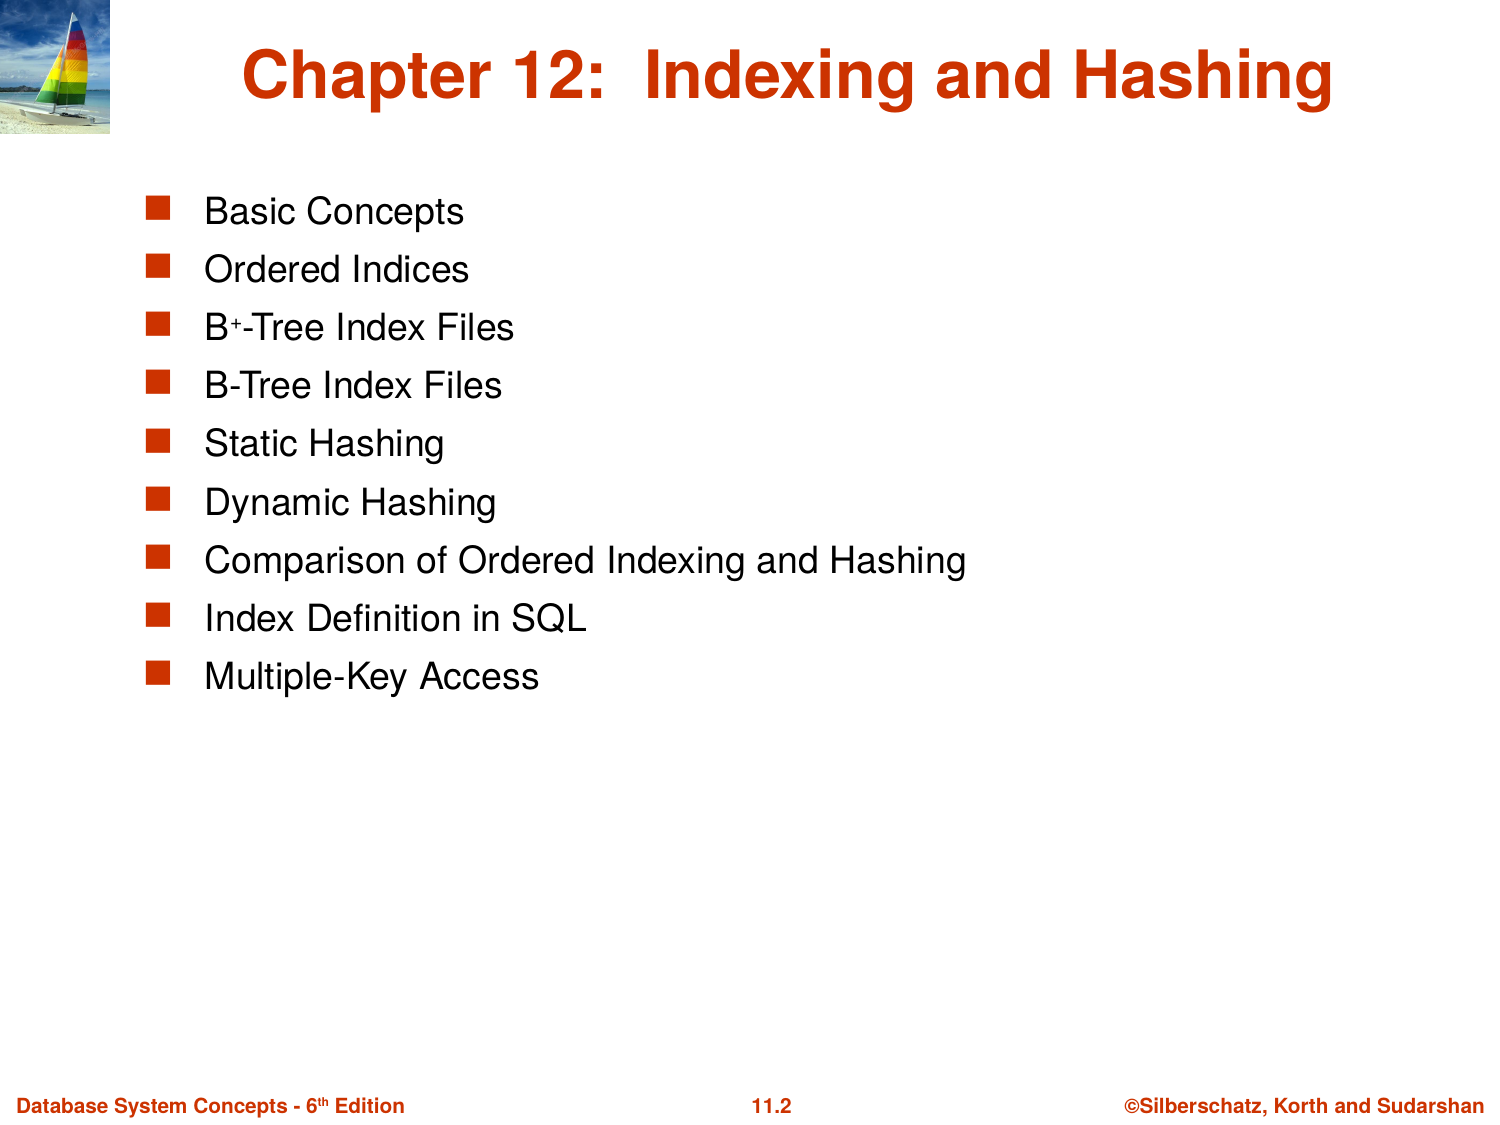

# Chapter 12:  Indexing and Hashing
Basic Concepts
Ordered Indices
B+-Tree Index Files
B-Tree Index Files
Static Hashing
Dynamic Hashing
Comparison of Ordered Indexing and Hashing
Index Definition in SQL
Multiple-Key Access